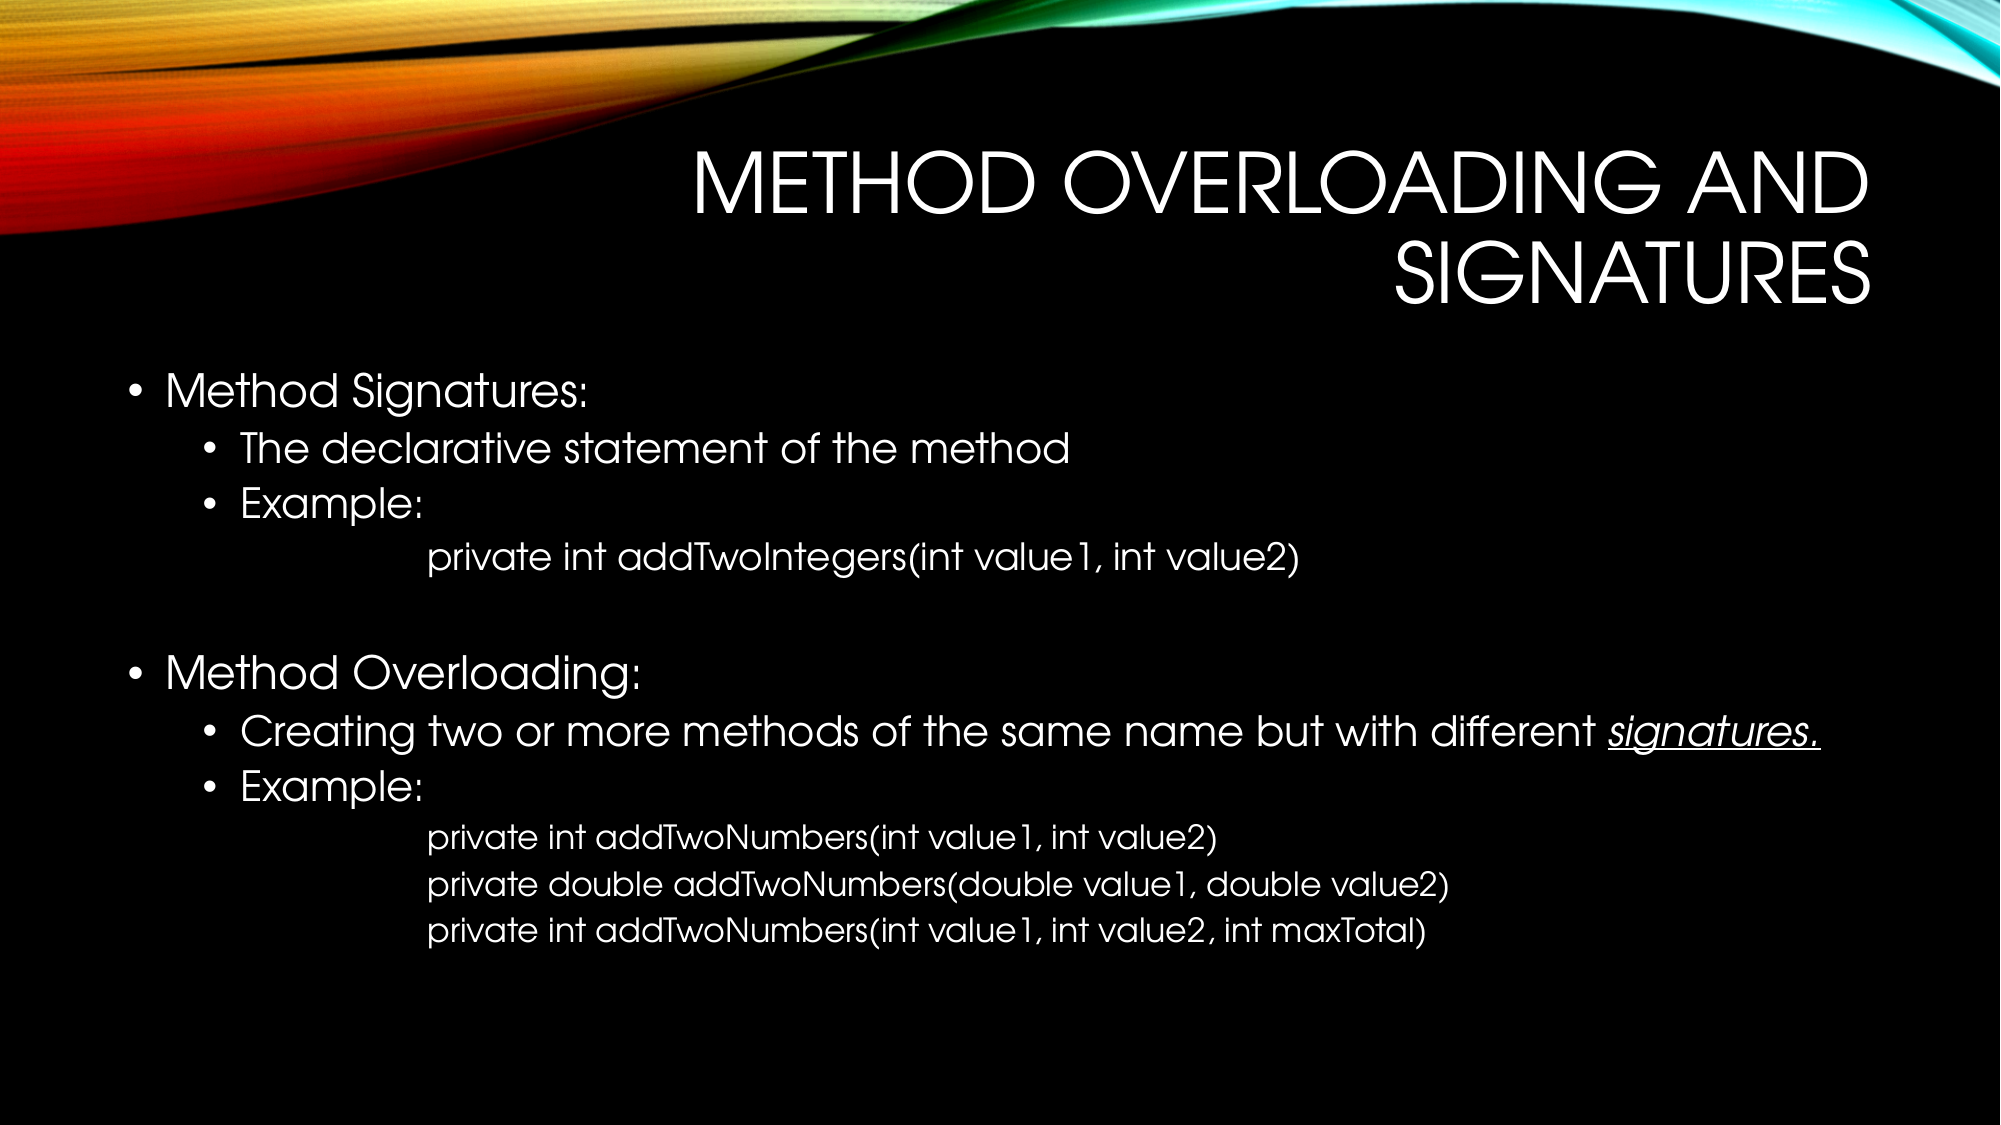

# Method Overloading And Signatures
Method Signatures:
The declarative statement of the method
Example:
	private int addTwoIntegers(int value1, int value2)

Method Overloading:
Creating two or more methods of the same name but with different signatures.
Example:
private int addTwoNumbers(int value1, int value2)
private double addTwoNumbers(double value1, double value2)
private int addTwoNumbers(int value1, int value2, int maxTotal)